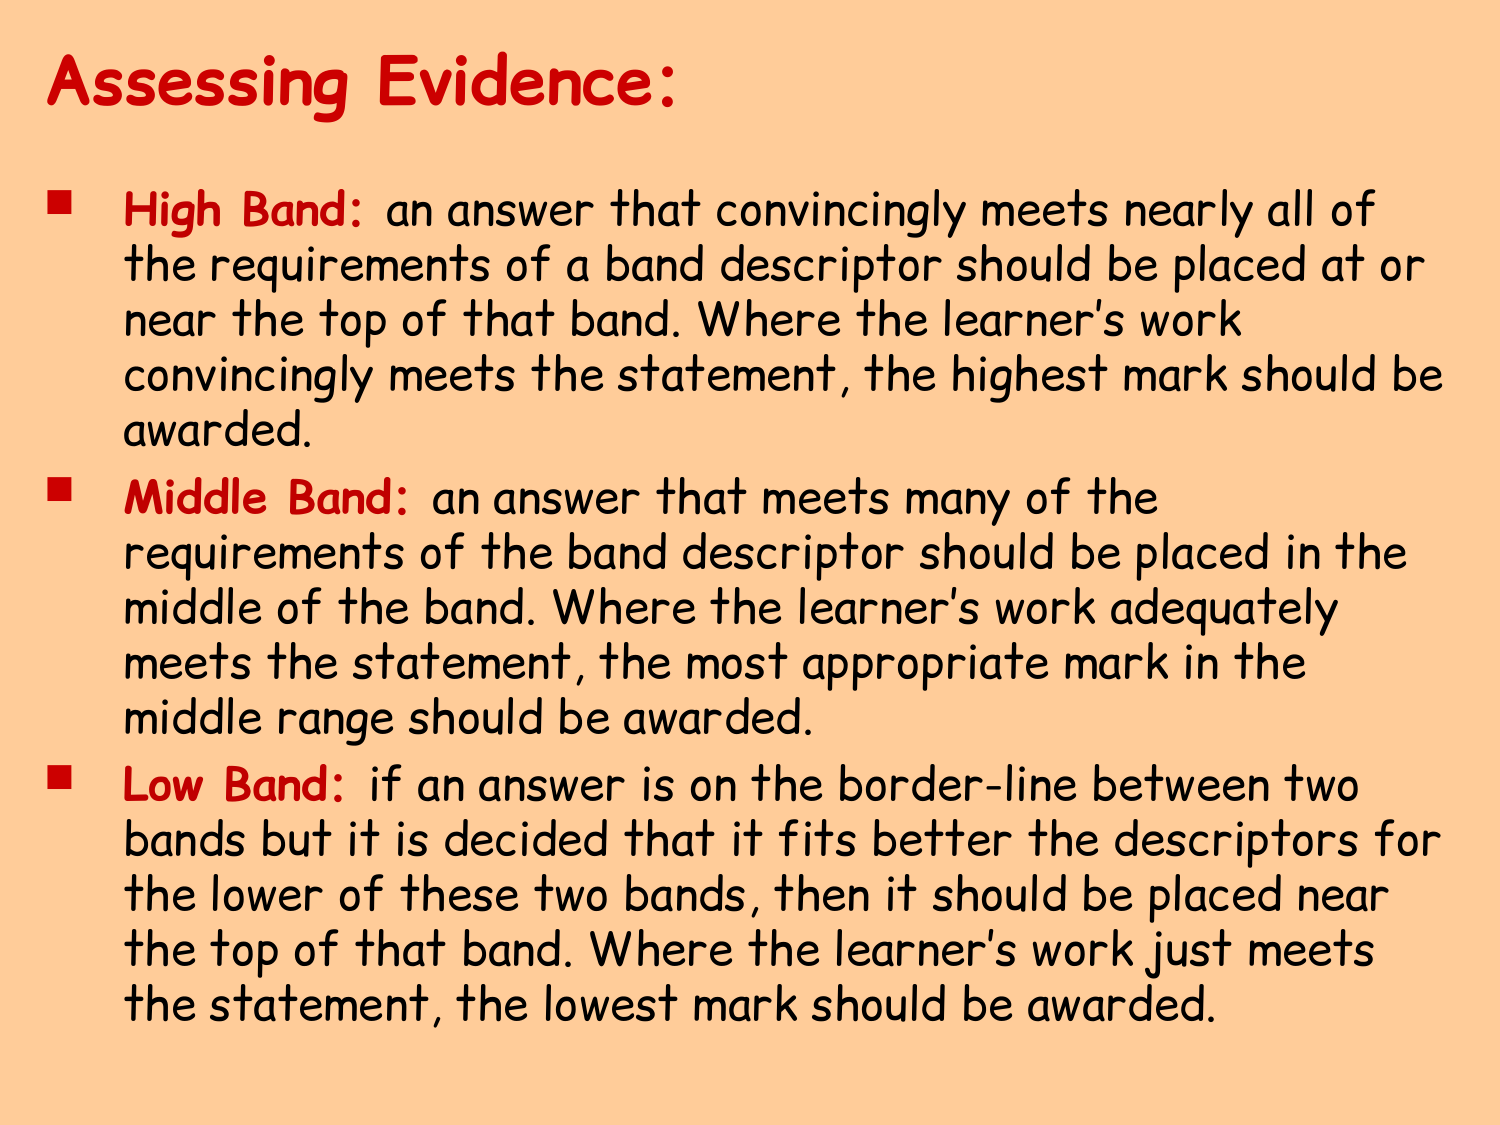

# Assessing Evidence:
High Band: an answer that convincingly meets nearly all of the requirements of a band descriptor should be placed at or near the top of that band. Where the learner’s work convincingly meets the statement, the highest mark should be awarded.
Middle Band: an answer that meets many of the requirements of the band descriptor should be placed in the middle of the band. Where the learner’s work adequately meets the statement, the most appropriate mark in the middle range should be awarded.
Low Band: if an answer is on the border-line between two bands but it is decided that it fits better the descriptors for the lower of these two bands, then it should be placed near the top of that band. Where the learner’s work just meets the statement, the lowest mark should be awarded.